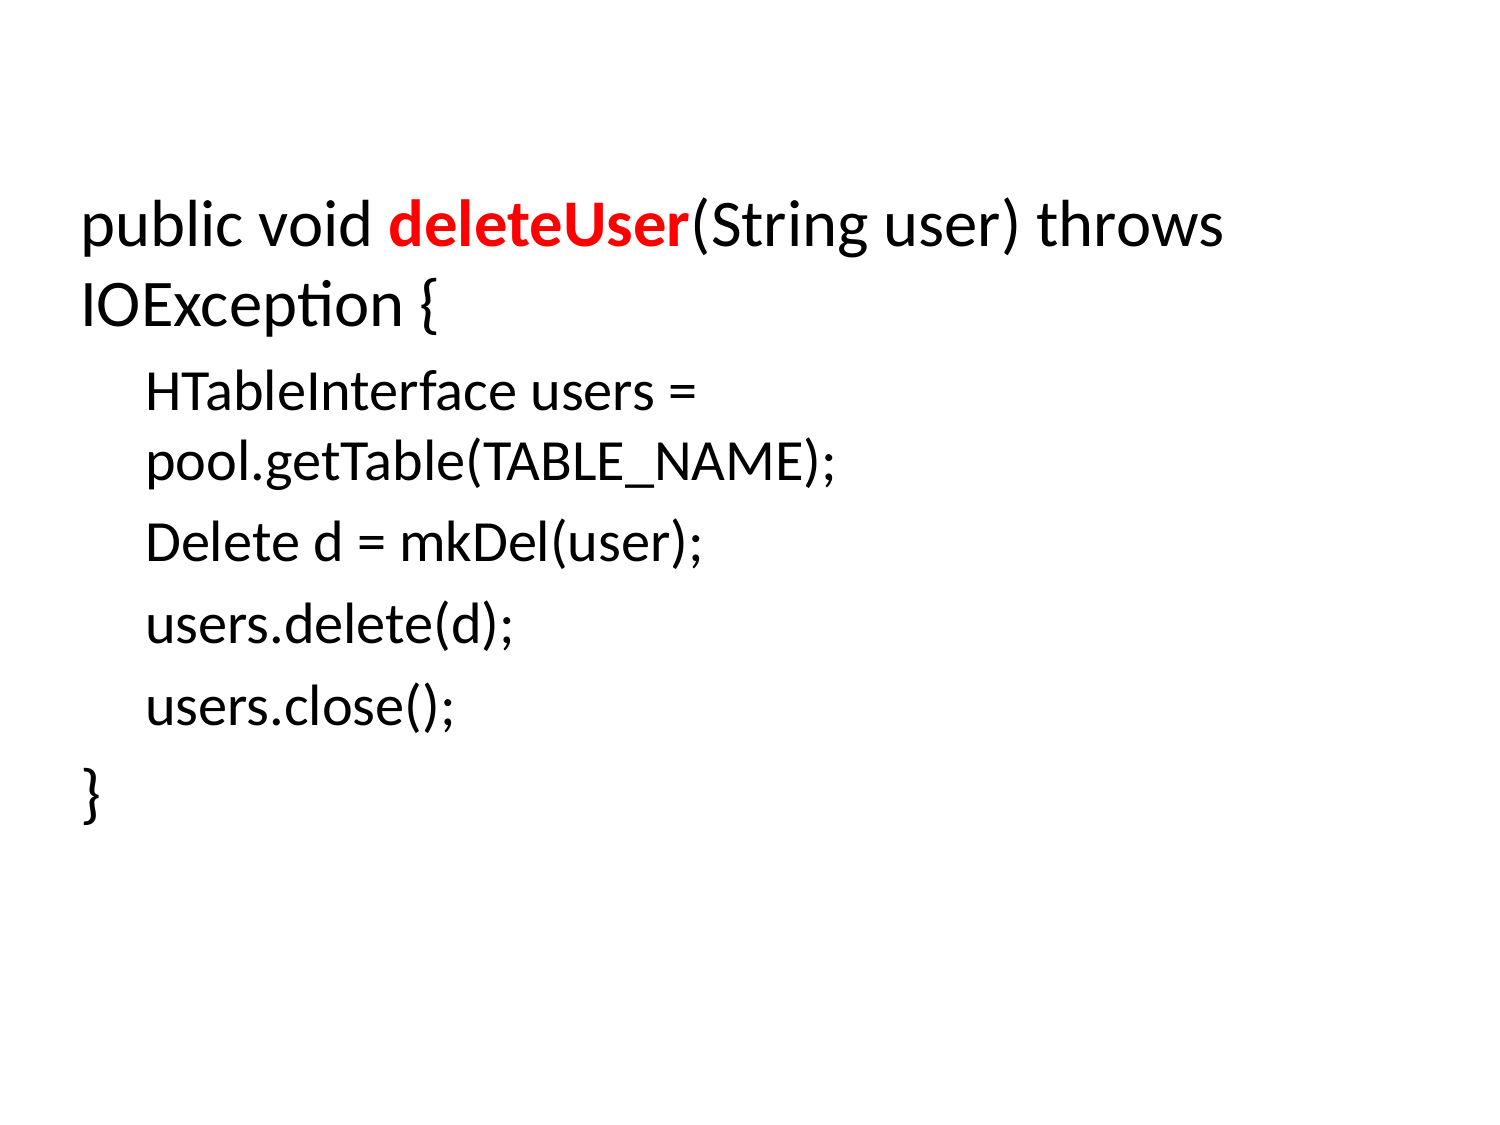

public void deleteUser(String user) throws IOException {
HTableInterface users = pool.getTable(TABLE_NAME);
Delete d = mkDel(user);
users.delete(d);
users.close();
}